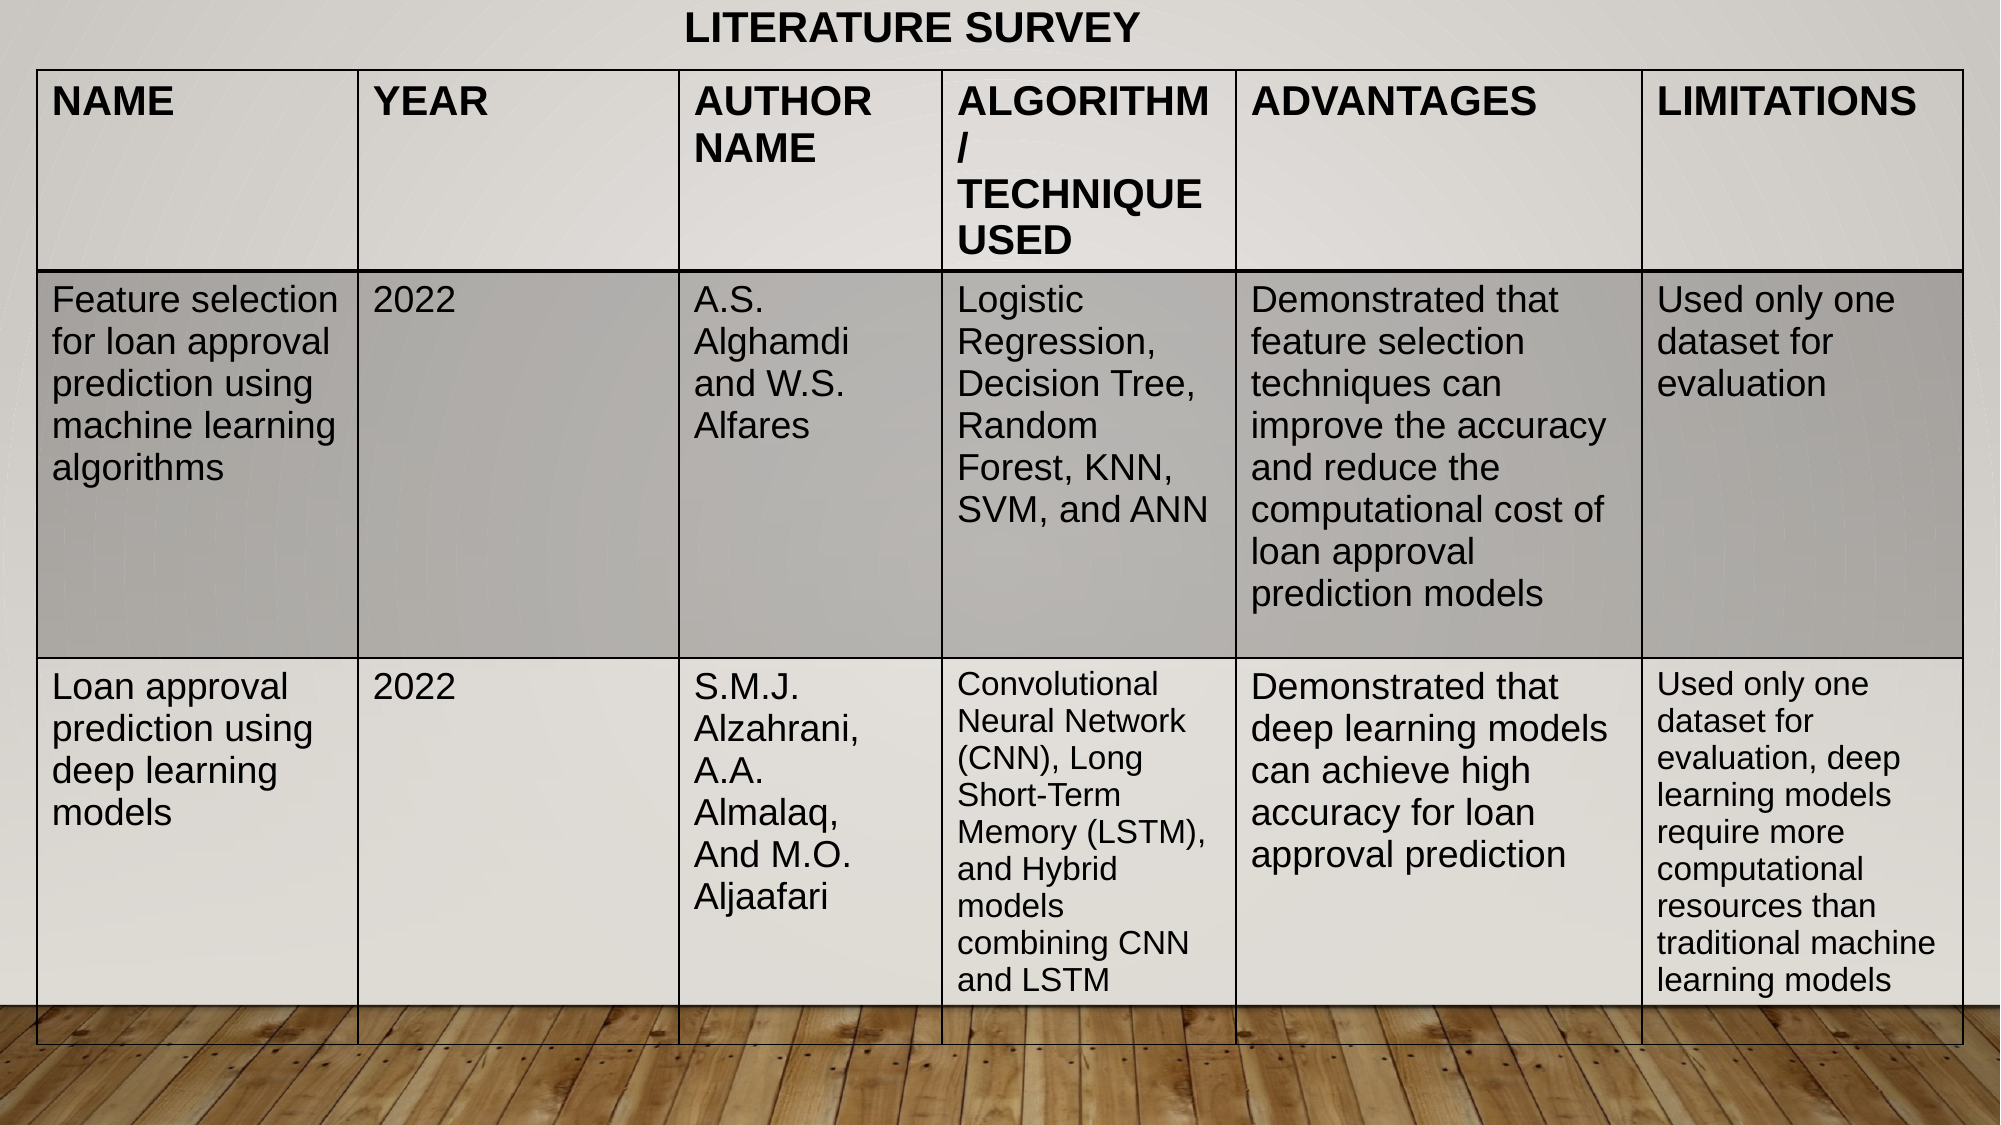

Literature Survey
| NAME | YEAR | AUTHOR NAME | ALGORITHM / TECHNIQUE USED | ADVANTAGES | LIMITATIONS |
| --- | --- | --- | --- | --- | --- |
| Feature selection for loan approval prediction using machine learning algorithms | 2022 | A.S. Alghamdi and W.S. Alfares | Logistic Regression, Decision Tree, Random Forest, KNN, SVM, and ANN | Demonstrated that feature selection techniques can improve the accuracy and reduce the computational cost of loan approval prediction models | Used only one dataset for evaluation |
| Loan approval prediction using deep learning models | 2022 | S.M.J. Alzahrani, A.A. Almalaq, And M.O. Aljaafari | Convolutional Neural Network (CNN), Long Short-Term Memory (LSTM), and Hybrid models combining CNN and LSTM | Demonstrated that deep learning models can achieve high accuracy for loan approval prediction | Used only one dataset for evaluation, deep learning models require more computational resources than traditional machine learning models |